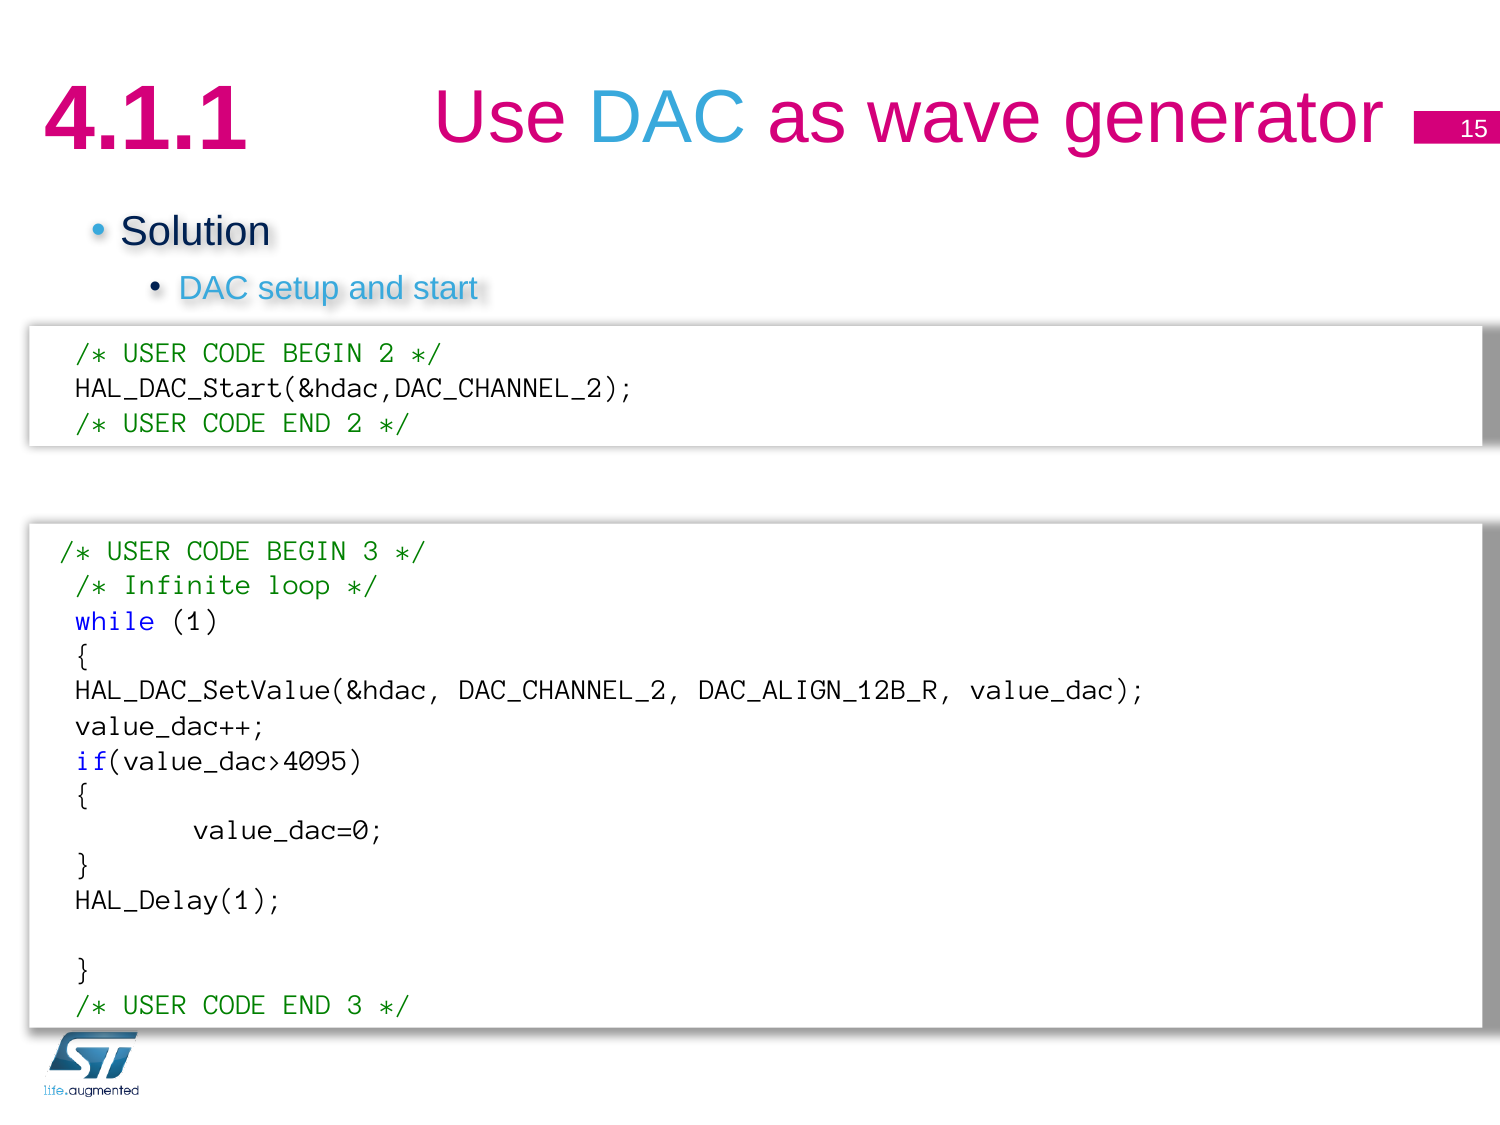

# Use DAC as wave generator
4.1.1
15
Solution
DAC setup and start

Create the wave

  /* USER CODE BEGIN 2 */
  HAL_DAC_Start(&hdac,DAC_CHANNEL_2);
  /* USER CODE END 2 */
 /* USER CODE BEGIN 3 */
  /* Infinite loop */
  while (1)
  {
  HAL_DAC_SetValue(&hdac, DAC_CHANNEL_2, DAC_ALIGN_12B_R, value_dac);
  value_dac++;
  if(value_dac>4095)
  {
	value_dac=0;
  }
  HAL_Delay(1);

  }
  /* USER CODE END 3 */